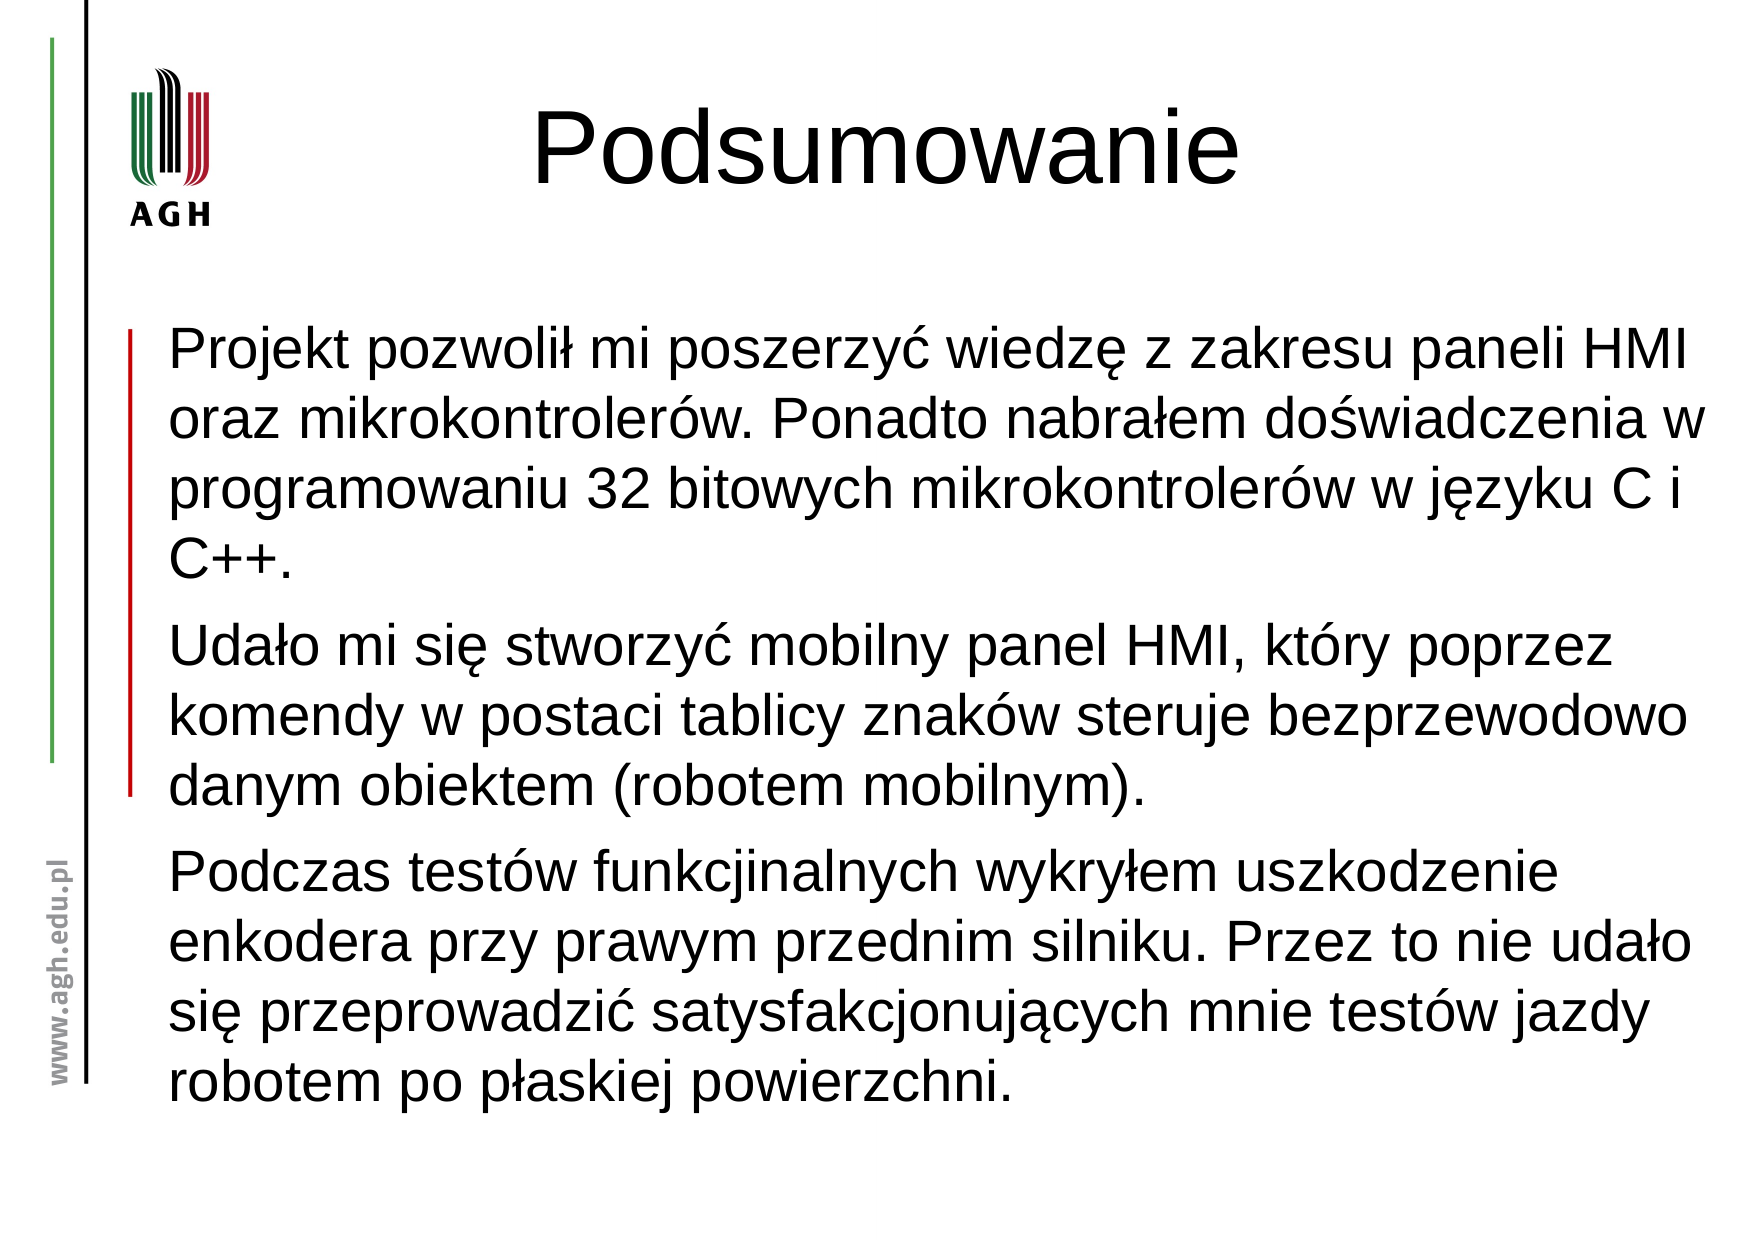

# Podsumowanie
Projekt pozwolił mi poszerzyć wiedzę z zakresu paneli HMI oraz mikrokontrolerów. Ponadto nabrałem doświadczenia w programowaniu 32 bitowych mikrokontrolerów w języku C i C++.
Udało mi się stworzyć mobilny panel HMI, który poprzez komendy w postaci tablicy znaków steruje bezprzewodowo  danym obiektem (robotem mobilnym).
Podczas testów funkcjinalnych wykryłem uszkodzenie enkodera przy prawym przednim silniku. Przez to nie udało się przeprowadzić satysfakcjonujących mnie testów jazdy robotem po płaskiej powierzchni.